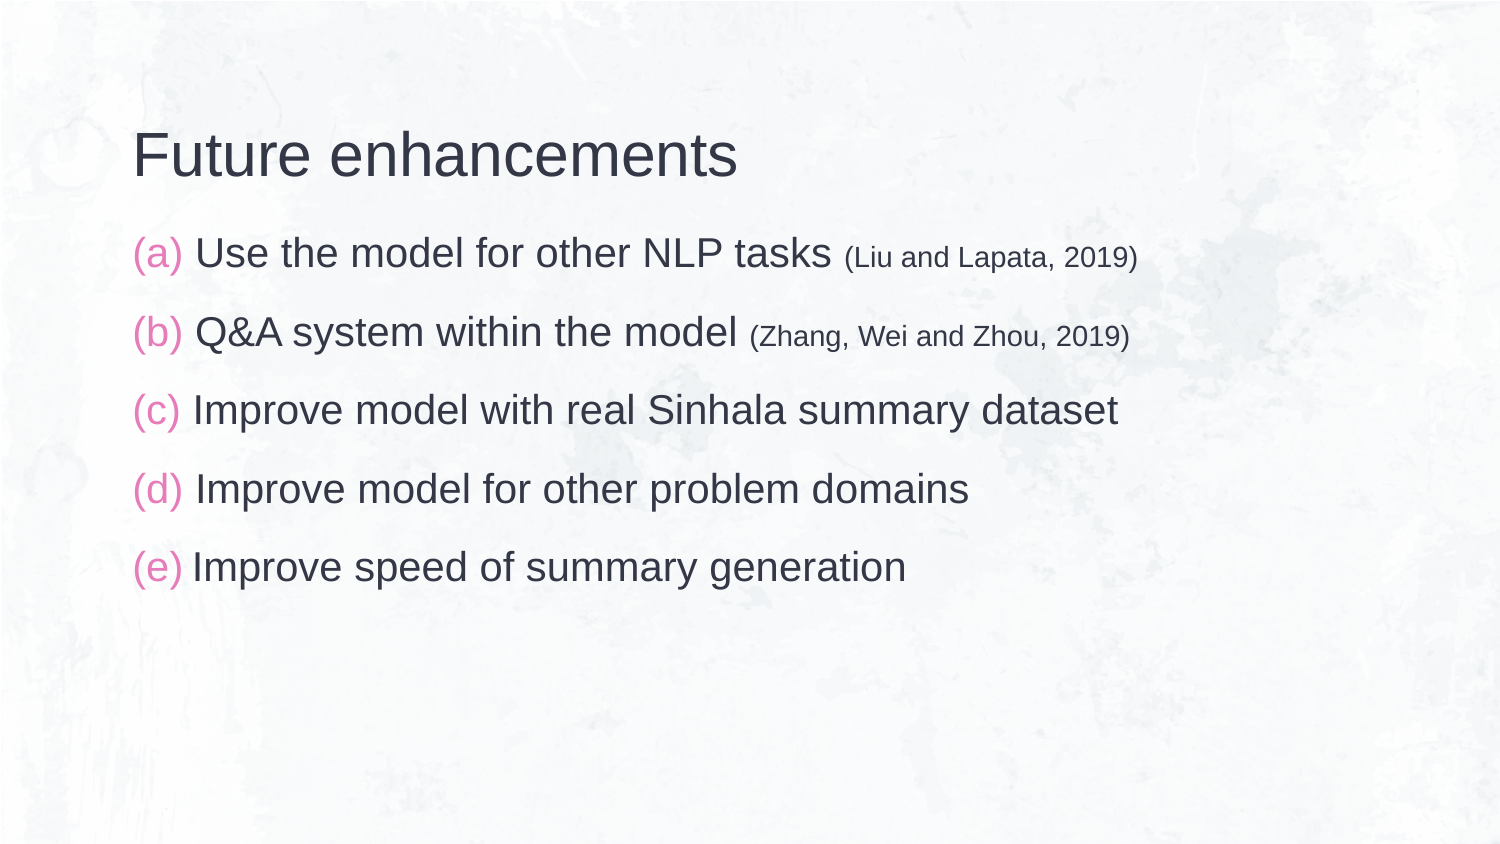

# Future enhancements
(a) Use the model for other NLP tasks (Liu and Lapata, 2019)
(b) Q&A system within the model (Zhang, Wei and Zhou, 2019)
(c) Improve model with real Sinhala summary dataset
(d) Improve model for other problem domains
(e) Improve speed of summary generation